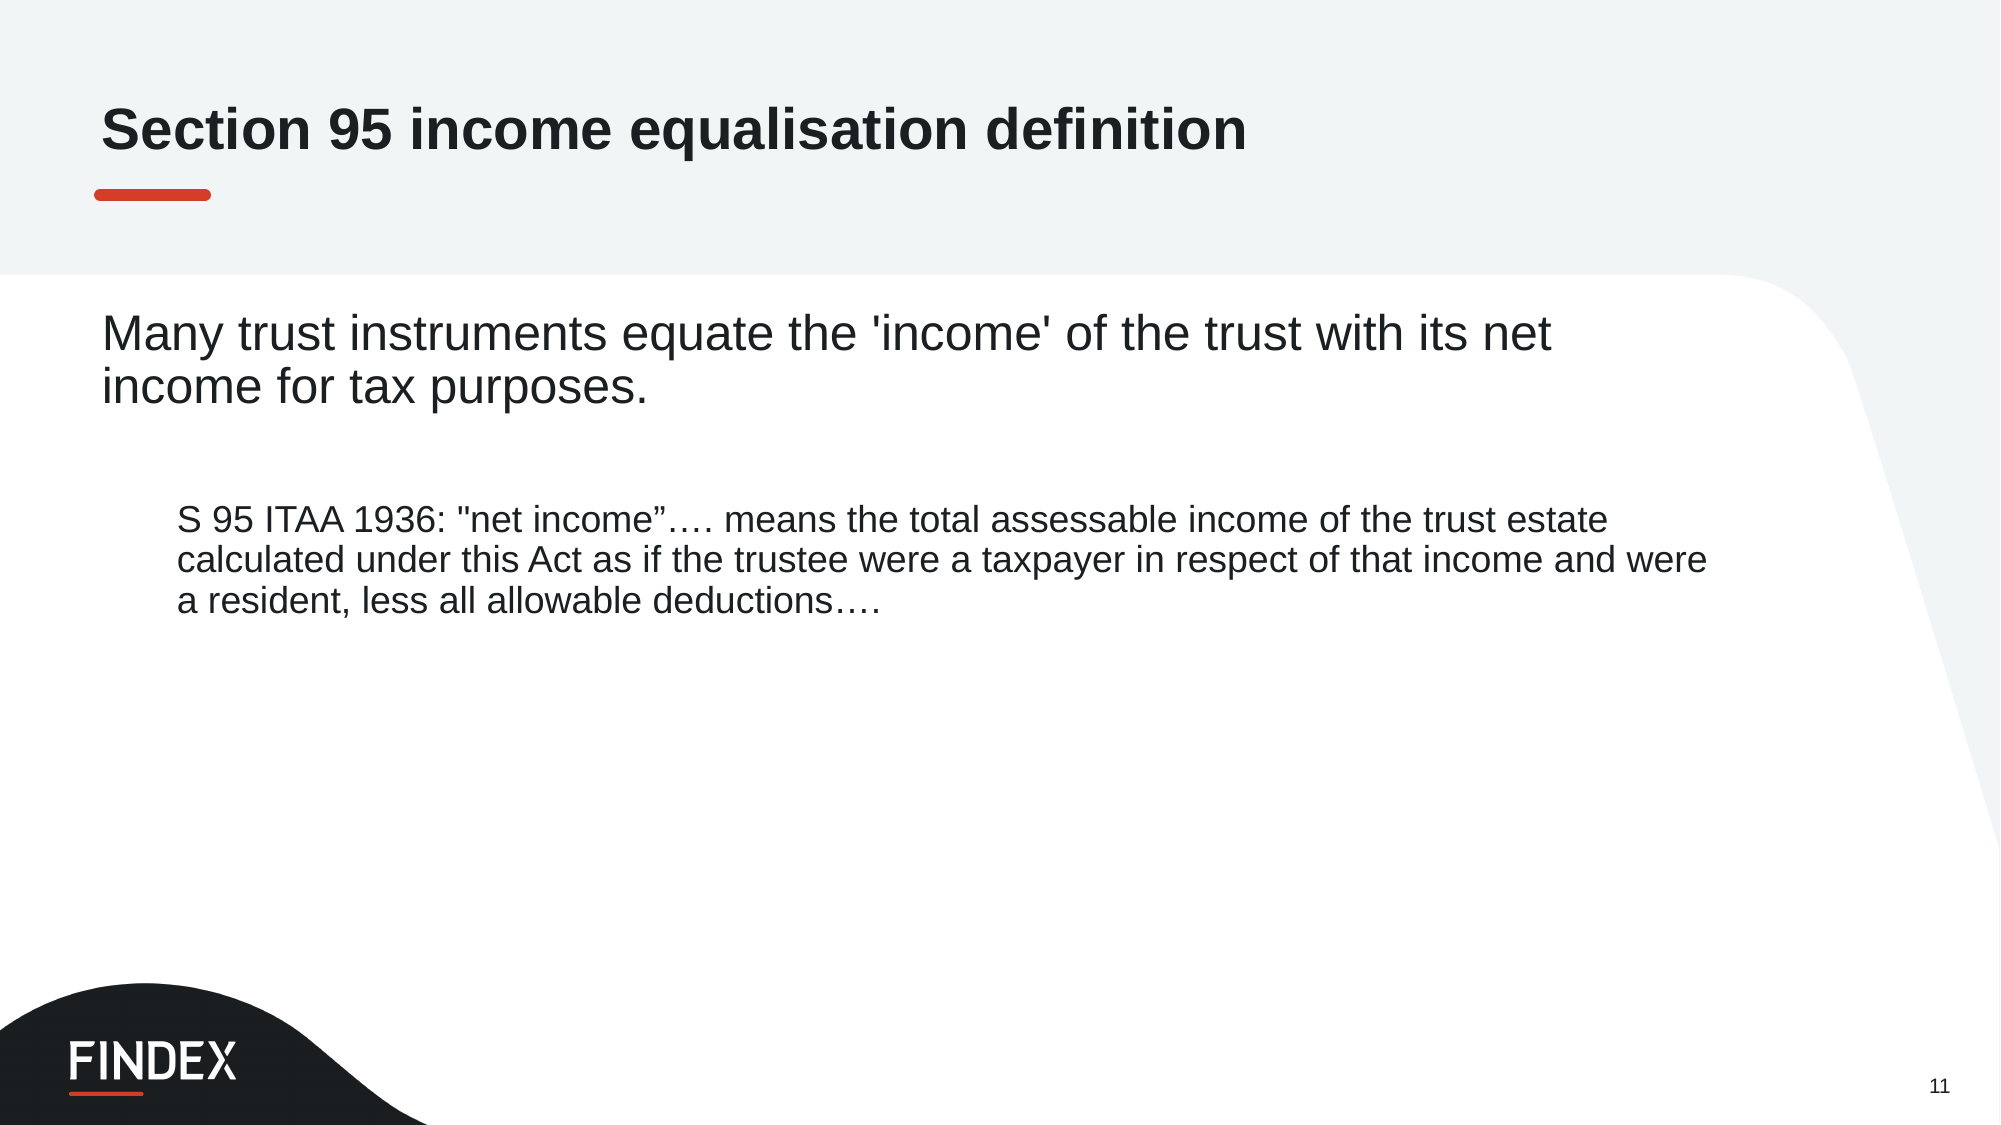

Section 95 income equalisation definition
Many trust instruments equate the 'income' of the trust with its net income for tax purposes.

S 95 ITAA 1936: "net income”…. means the total assessable income of the trust estate calculated under this Act as if the trustee were a taxpayer in respect of that income and were a resident, less all allowable deductions….